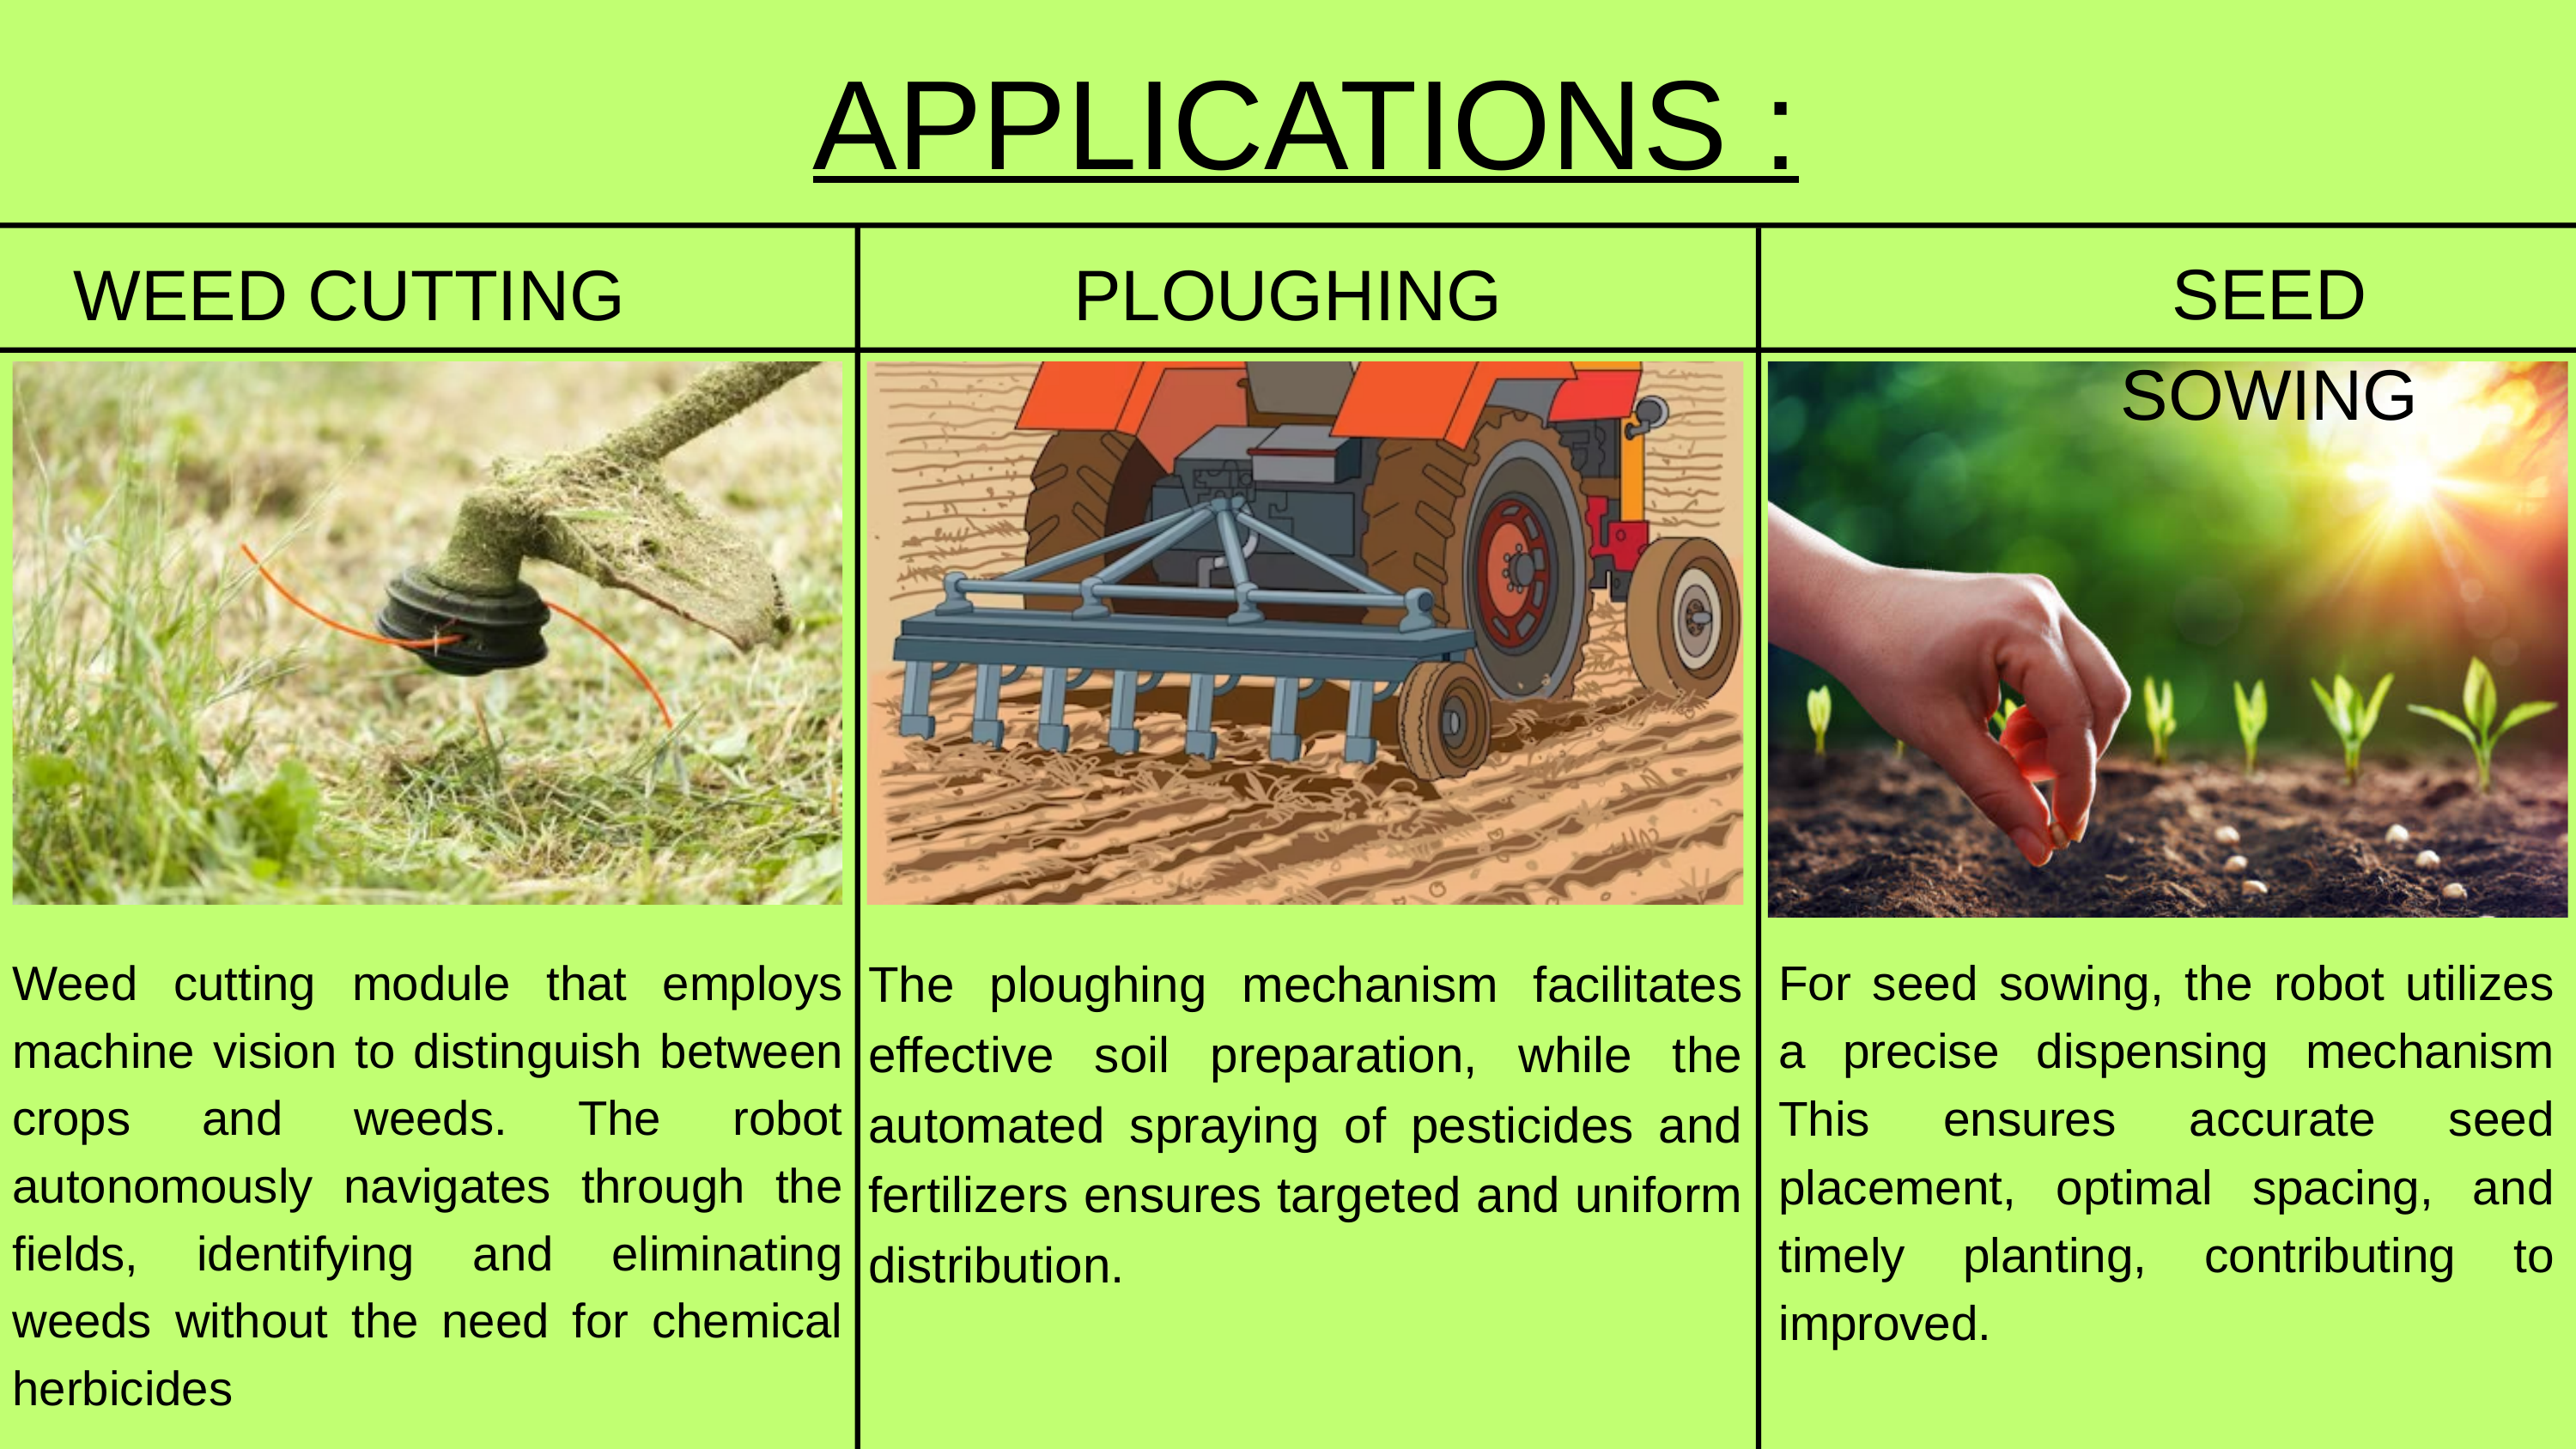

APPLICATIONS :

WEED CUTTING
PLOUGHING
SEED SOWING

Weed cutting module that employs machine vision to distinguish between crops and weeds. The robot autonomously navigates through the fields, identifying and eliminating weeds without the need for chemical herbicides
The ploughing mechanism facilitates effective soil preparation, while the automated spraying of pesticides and fertilizers ensures targeted and uniform distribution.

For seed sowing, the robot utilizes a precise dispensing mechanism This ensures accurate seed placement, optimal spacing, and timely planting, contributing to improved.